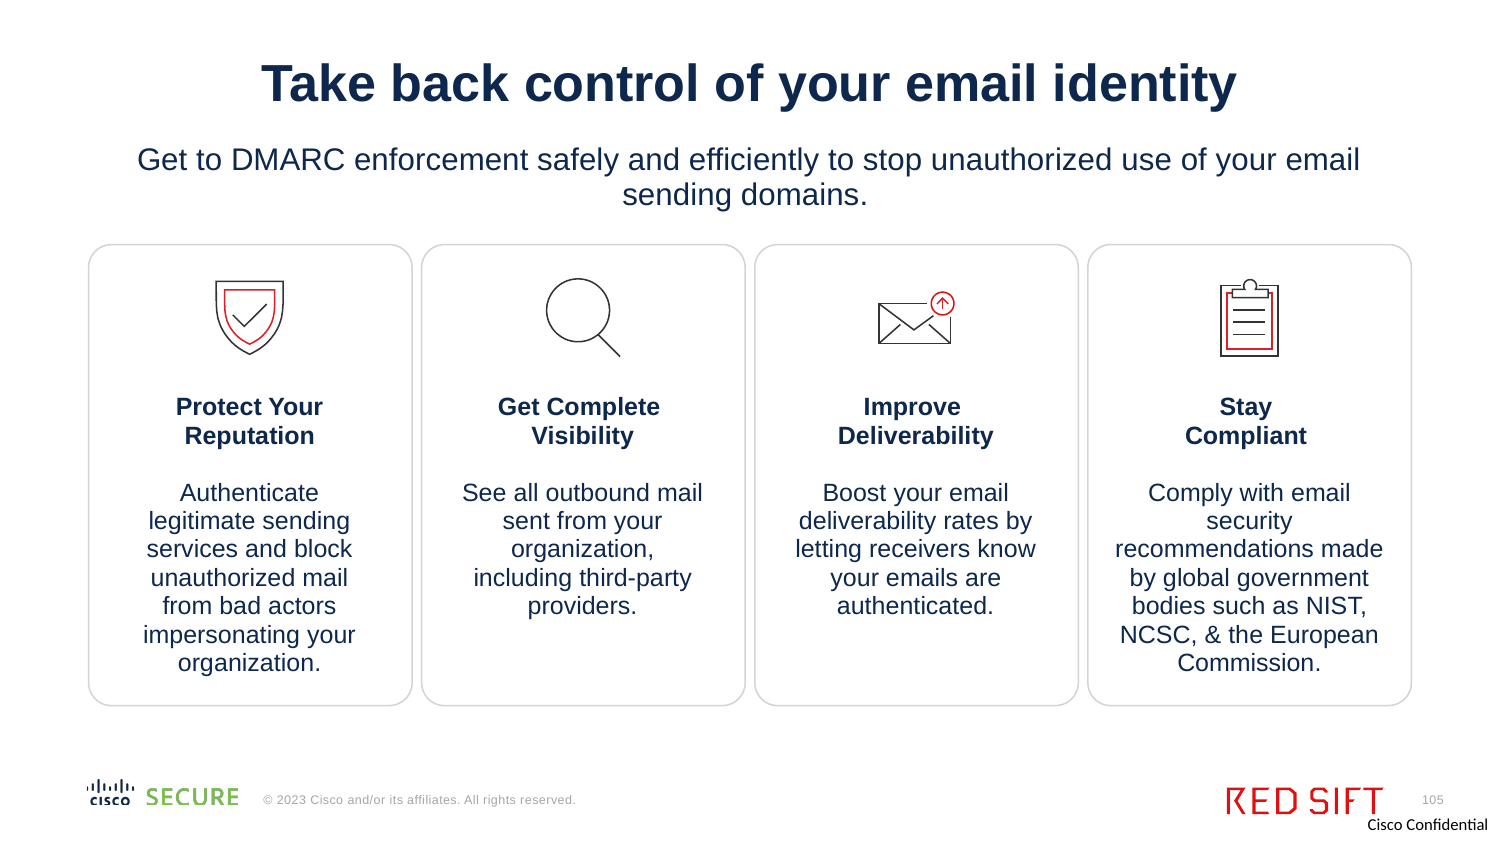

# Take back control of your email identity
Get to DMARC enforcement safely and efficiently to stop unauthorized use of your email sending domains.

Protect Your Reputation

Authenticate legitimate sending services and block unauthorized mail from bad actors impersonating your organization.
Get Complete
Visibility

See all outbound mail sent from your organization, including third-party providers.

Improve
Deliverability

Boost your email deliverability rates by letting receivers know your emails are authenticated.
Stay
Compliant

Comply with email security recommendations made by global government bodies such as NIST, NCSC, & the European Commission.